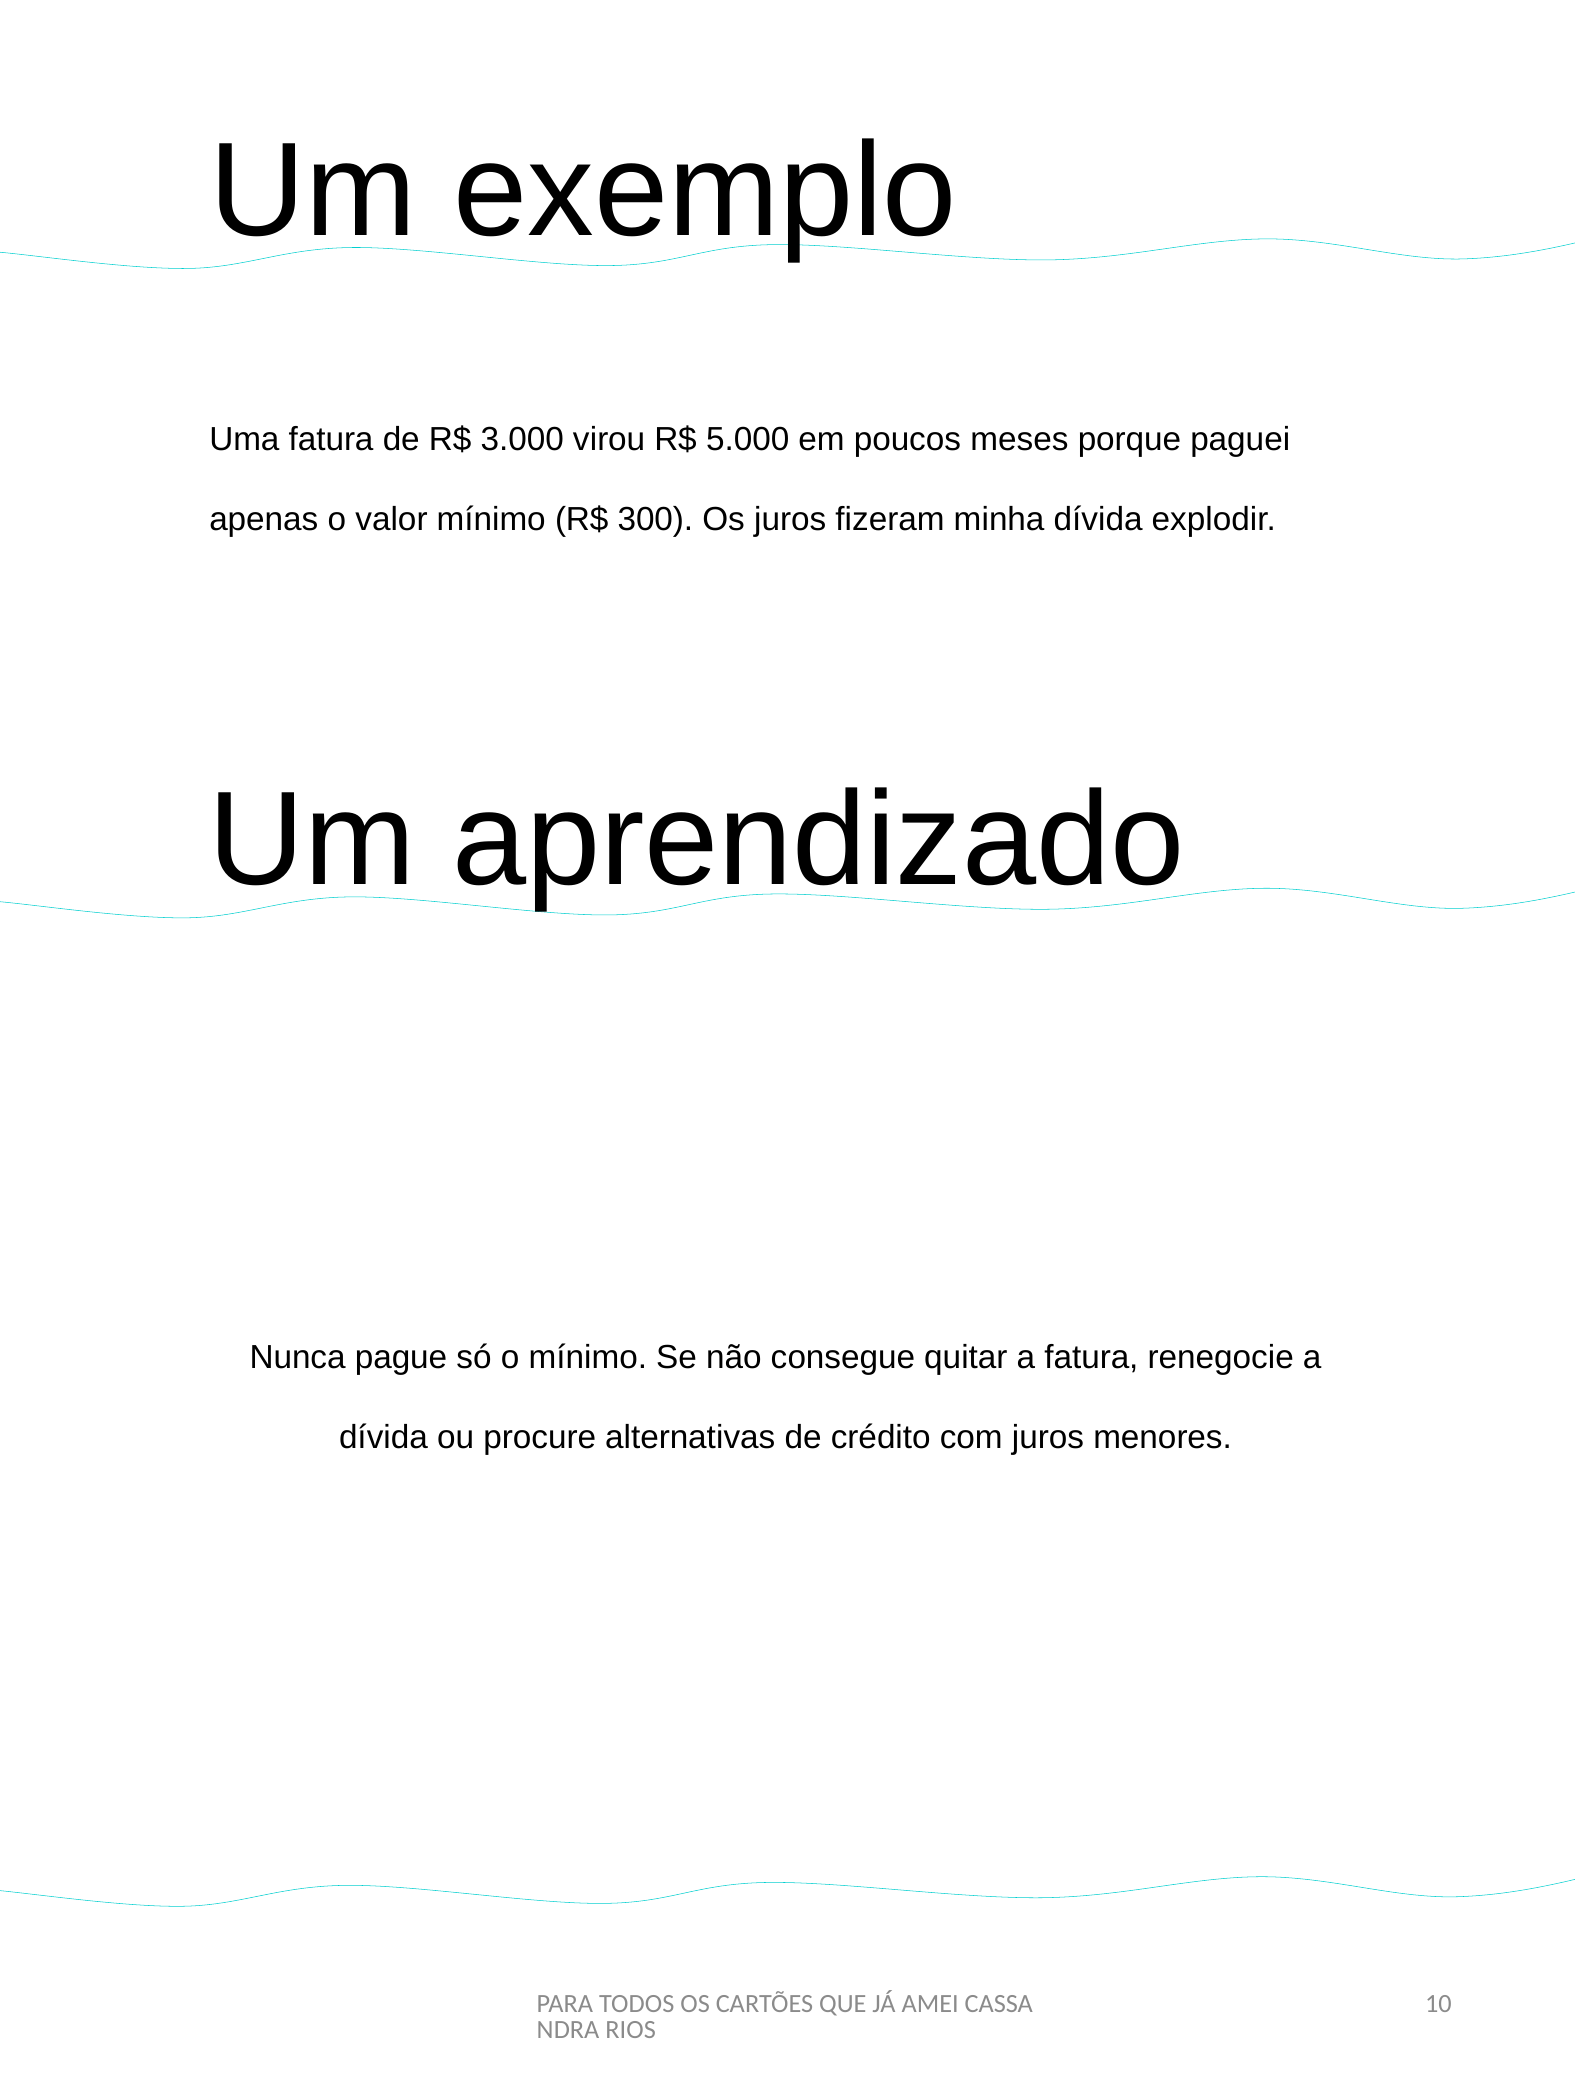

Um exemplo

Uma fatura de R$ 3.000 virou R$ 5.000 em poucos meses porque paguei apenas o valor mínimo (R$ 300). Os juros fizeram minha dívida explodir.
Um aprendizado

Nunca pague só o mínimo. Se não consegue quitar a fatura, renegocie a dívida ou procure alternativas de crédito com juros menores.

PARA TODOS OS CARTÕES QUE JÁ AMEI CASSANDRA RIOS
10